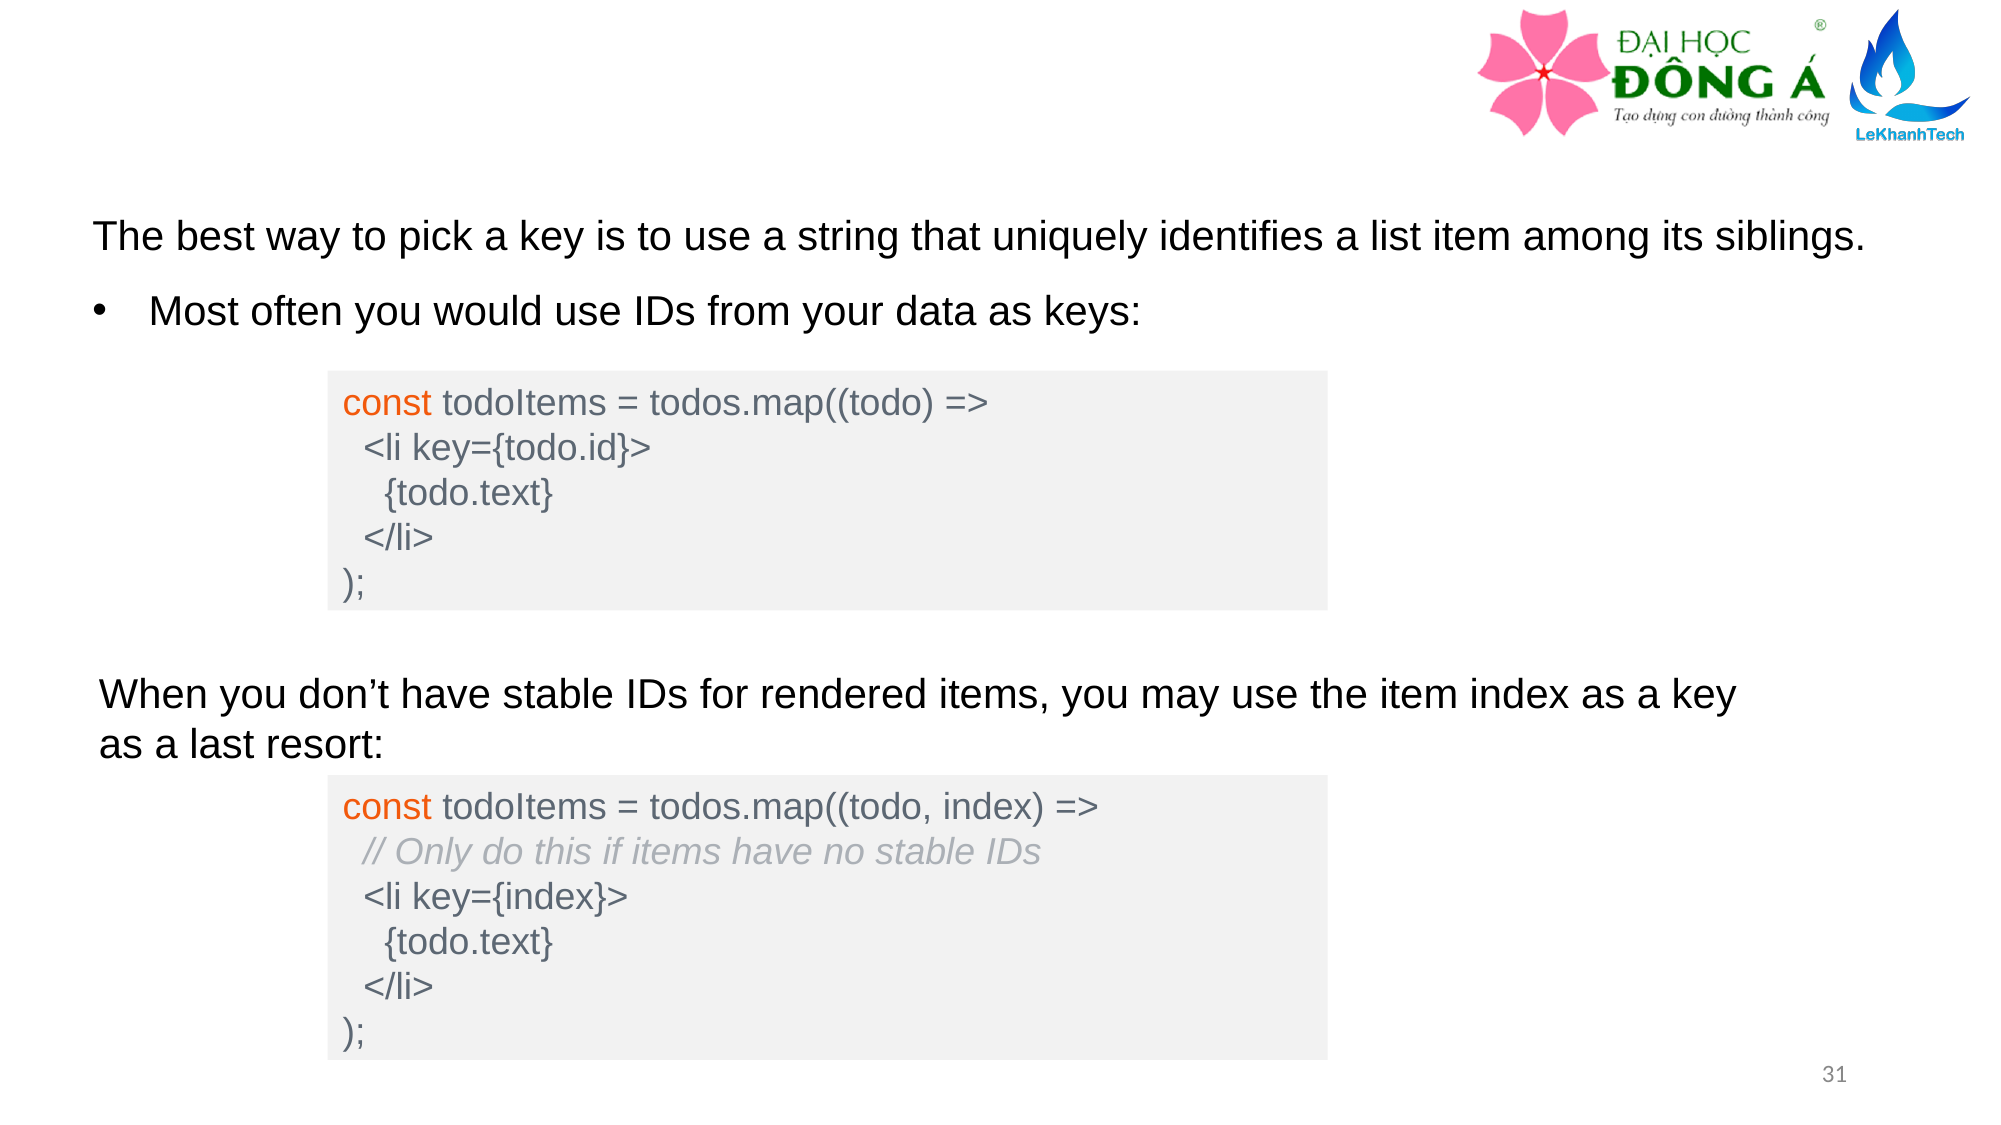

The best way to pick a key is to use a string that uniquely identifies a list item among its siblings.
Most often you would use IDs from your data as keys:
const todoItems = todos.map((todo) =>
  <li key={todo.id}>
    {todo.text}
  </li>
);
When you don’t have stable IDs for rendered items, you may use the item index as a key as a last resort:
const todoItems = todos.map((todo, index) =>
  // Only do this if items have no stable IDs
  <li key={index}>
    {todo.text}
  </li>
);
31